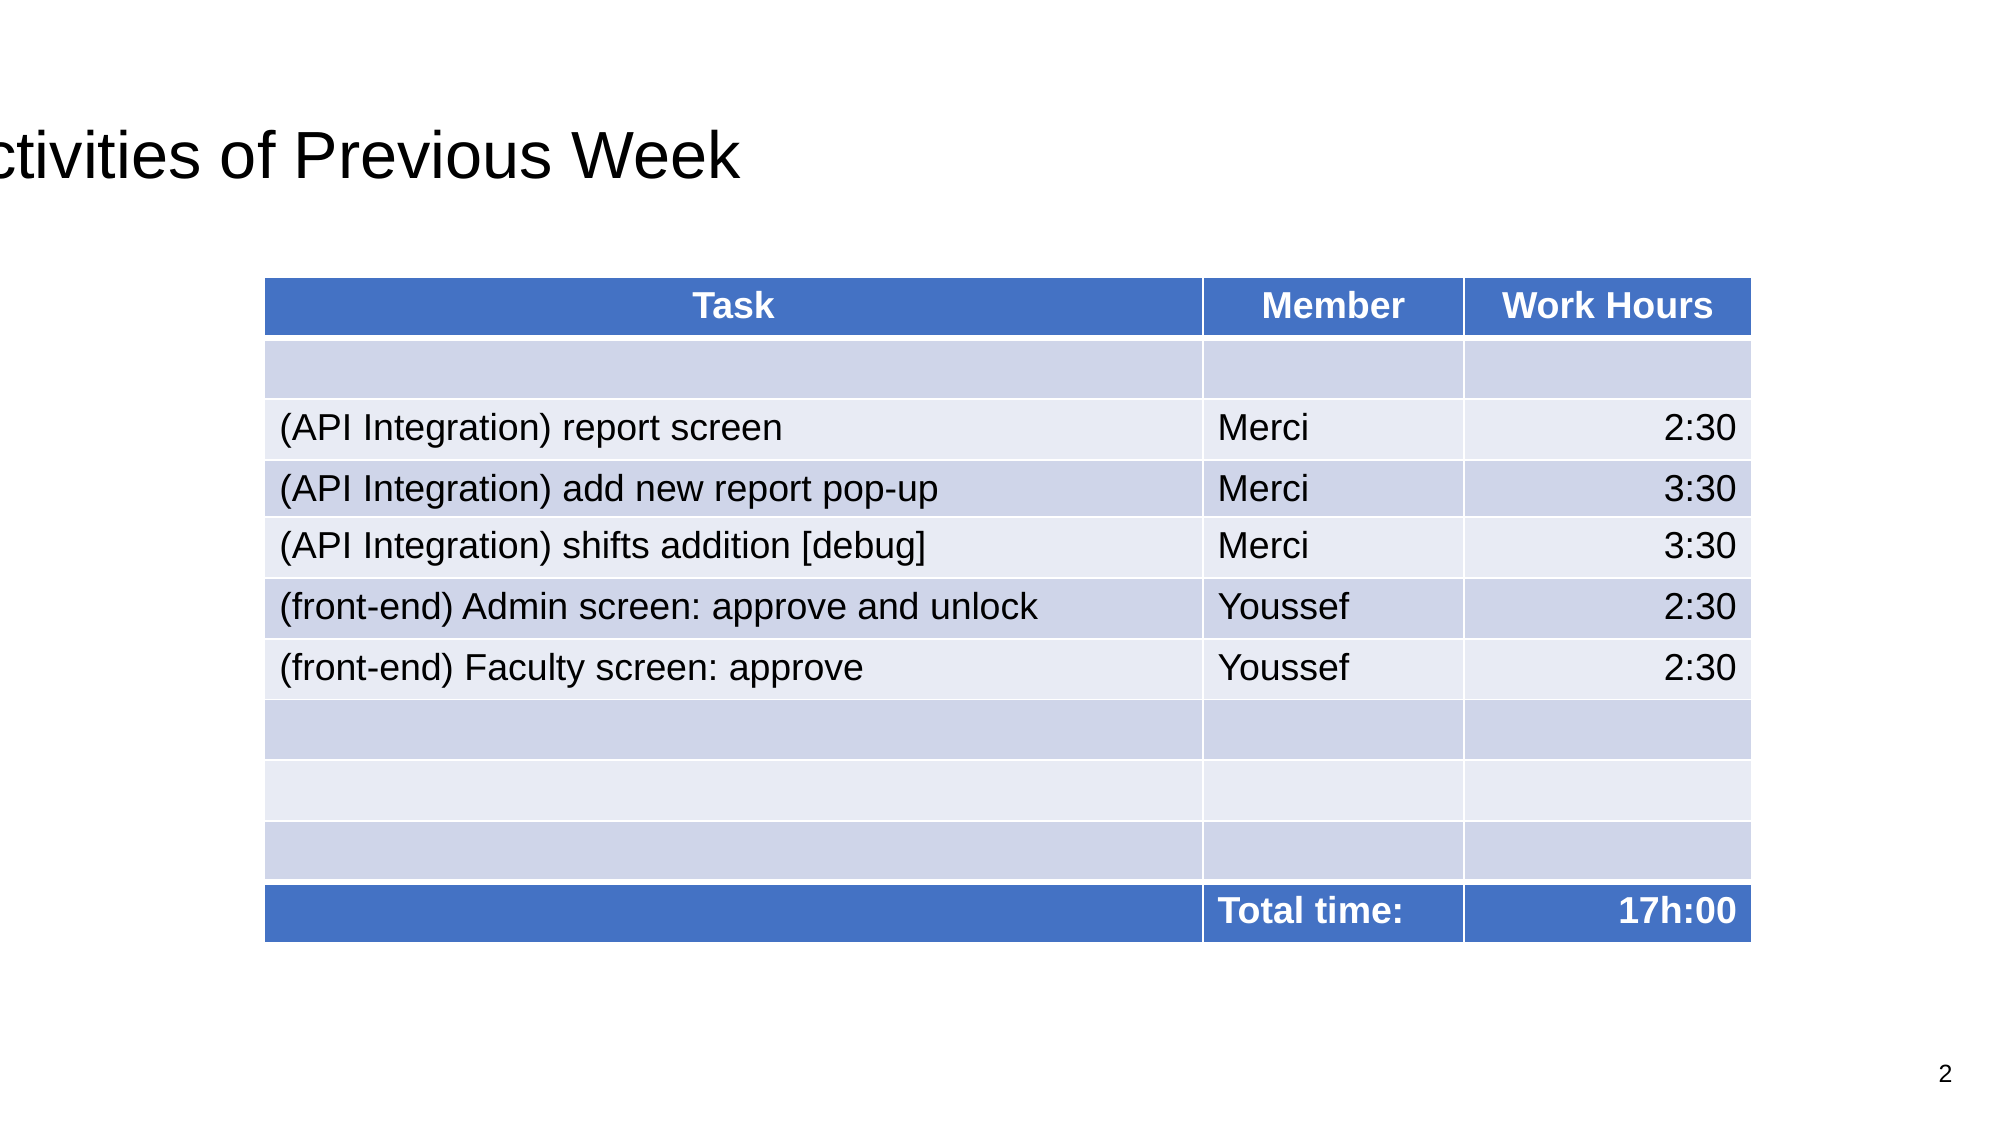

# Activities of Previous Week
| Task | Member | Work Hours |
| --- | --- | --- |
|  |  |  |
| (API Integration) report screen | Merci | 2:30 |
| (API Integration) add new report pop-up | Merci | 3:30 |
| (API Integration) shifts addition [debug] | Merci | 3:30 |
| (front-end) Admin screen: approve and unlock | Youssef | 2:30 |
| (front-end) Faculty screen: approve | Youssef | 2:30 |
|  |  |  |
|  |  |  |
|  |  |  |
|  | Total time: | 17h:00 |
2